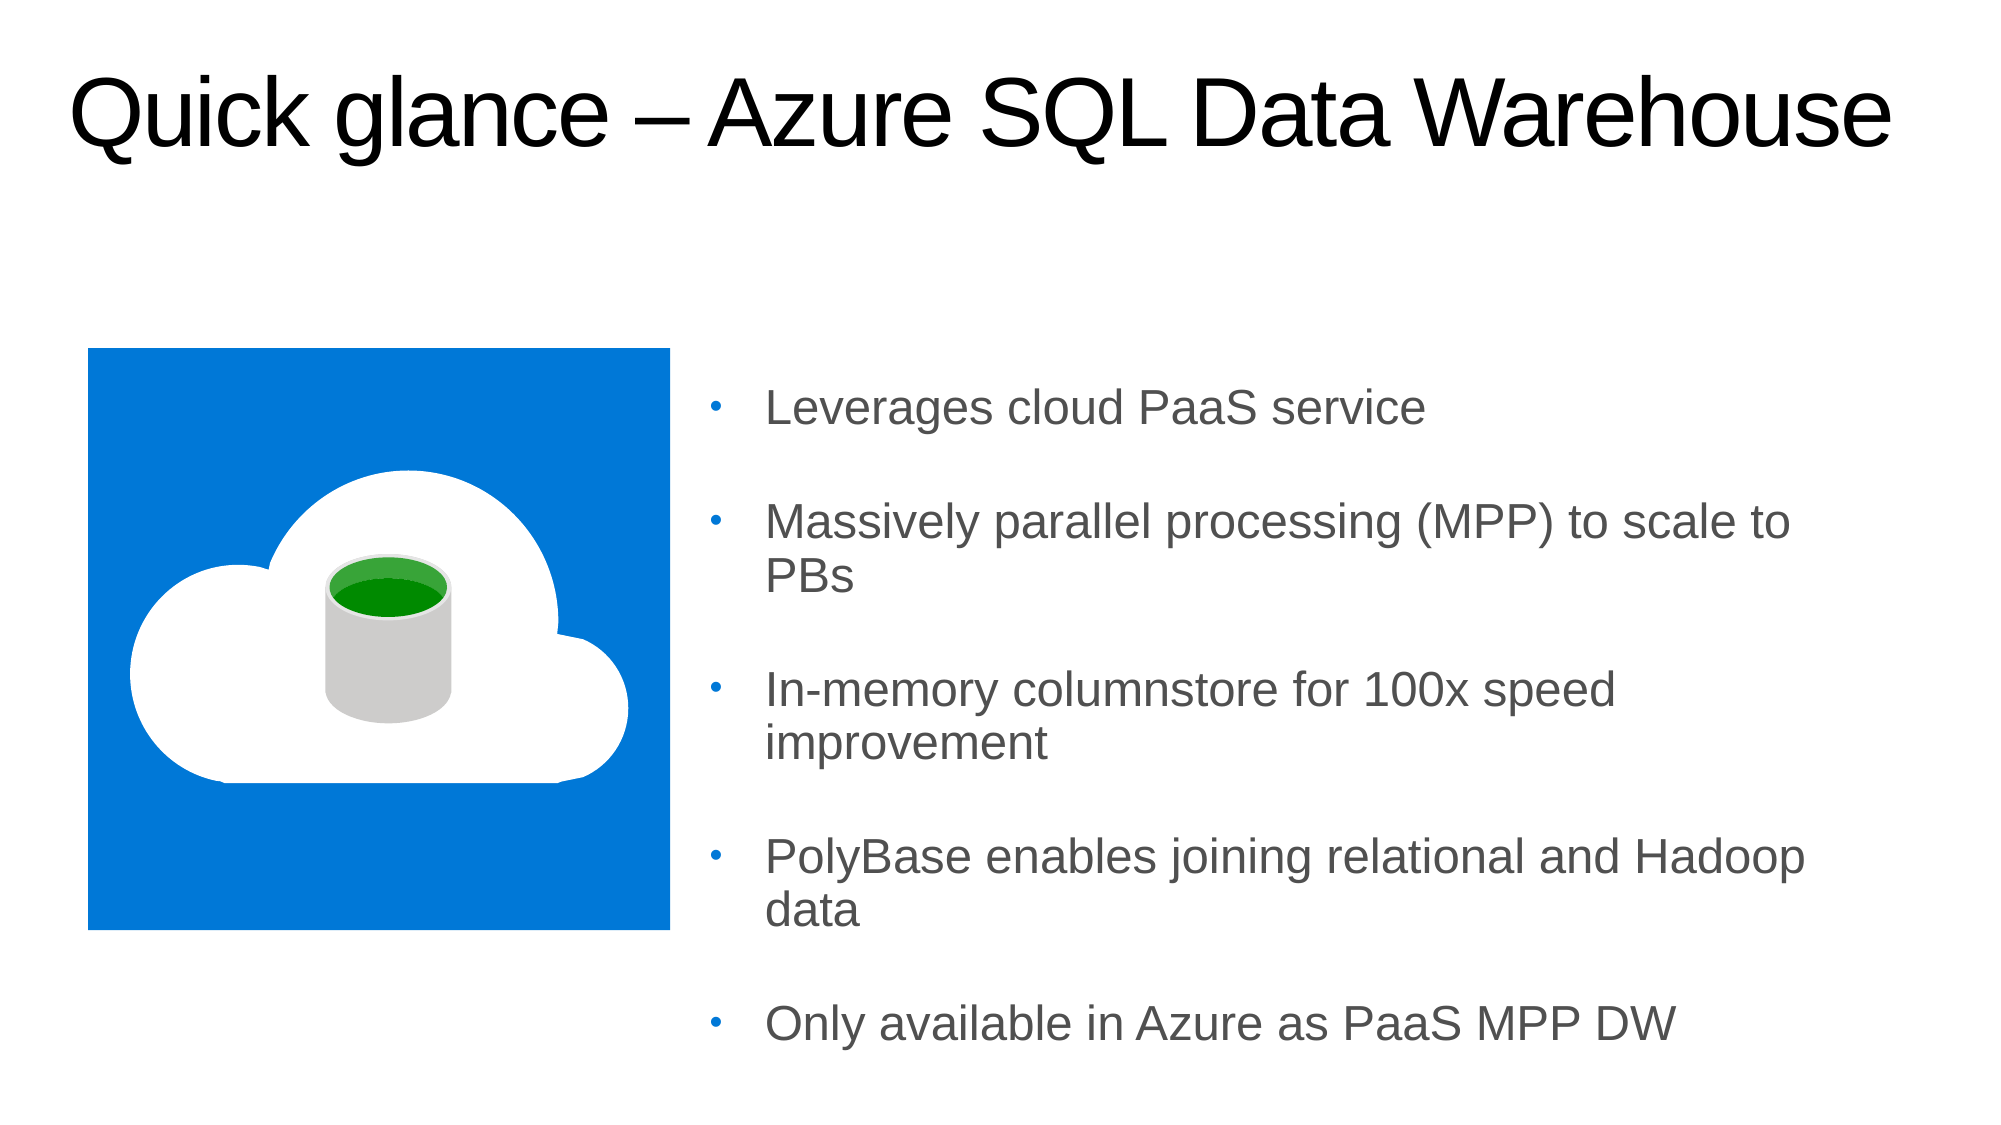

# Quick glance – Azure SQL Data Warehouse

Leverages cloud PaaS service
Massively parallel processing (MPP) to scale to PBs
In-memory columnstore for 100x speed improvement
PolyBase enables joining relational and Hadoop data
Only available in Azure as PaaS MPP DW